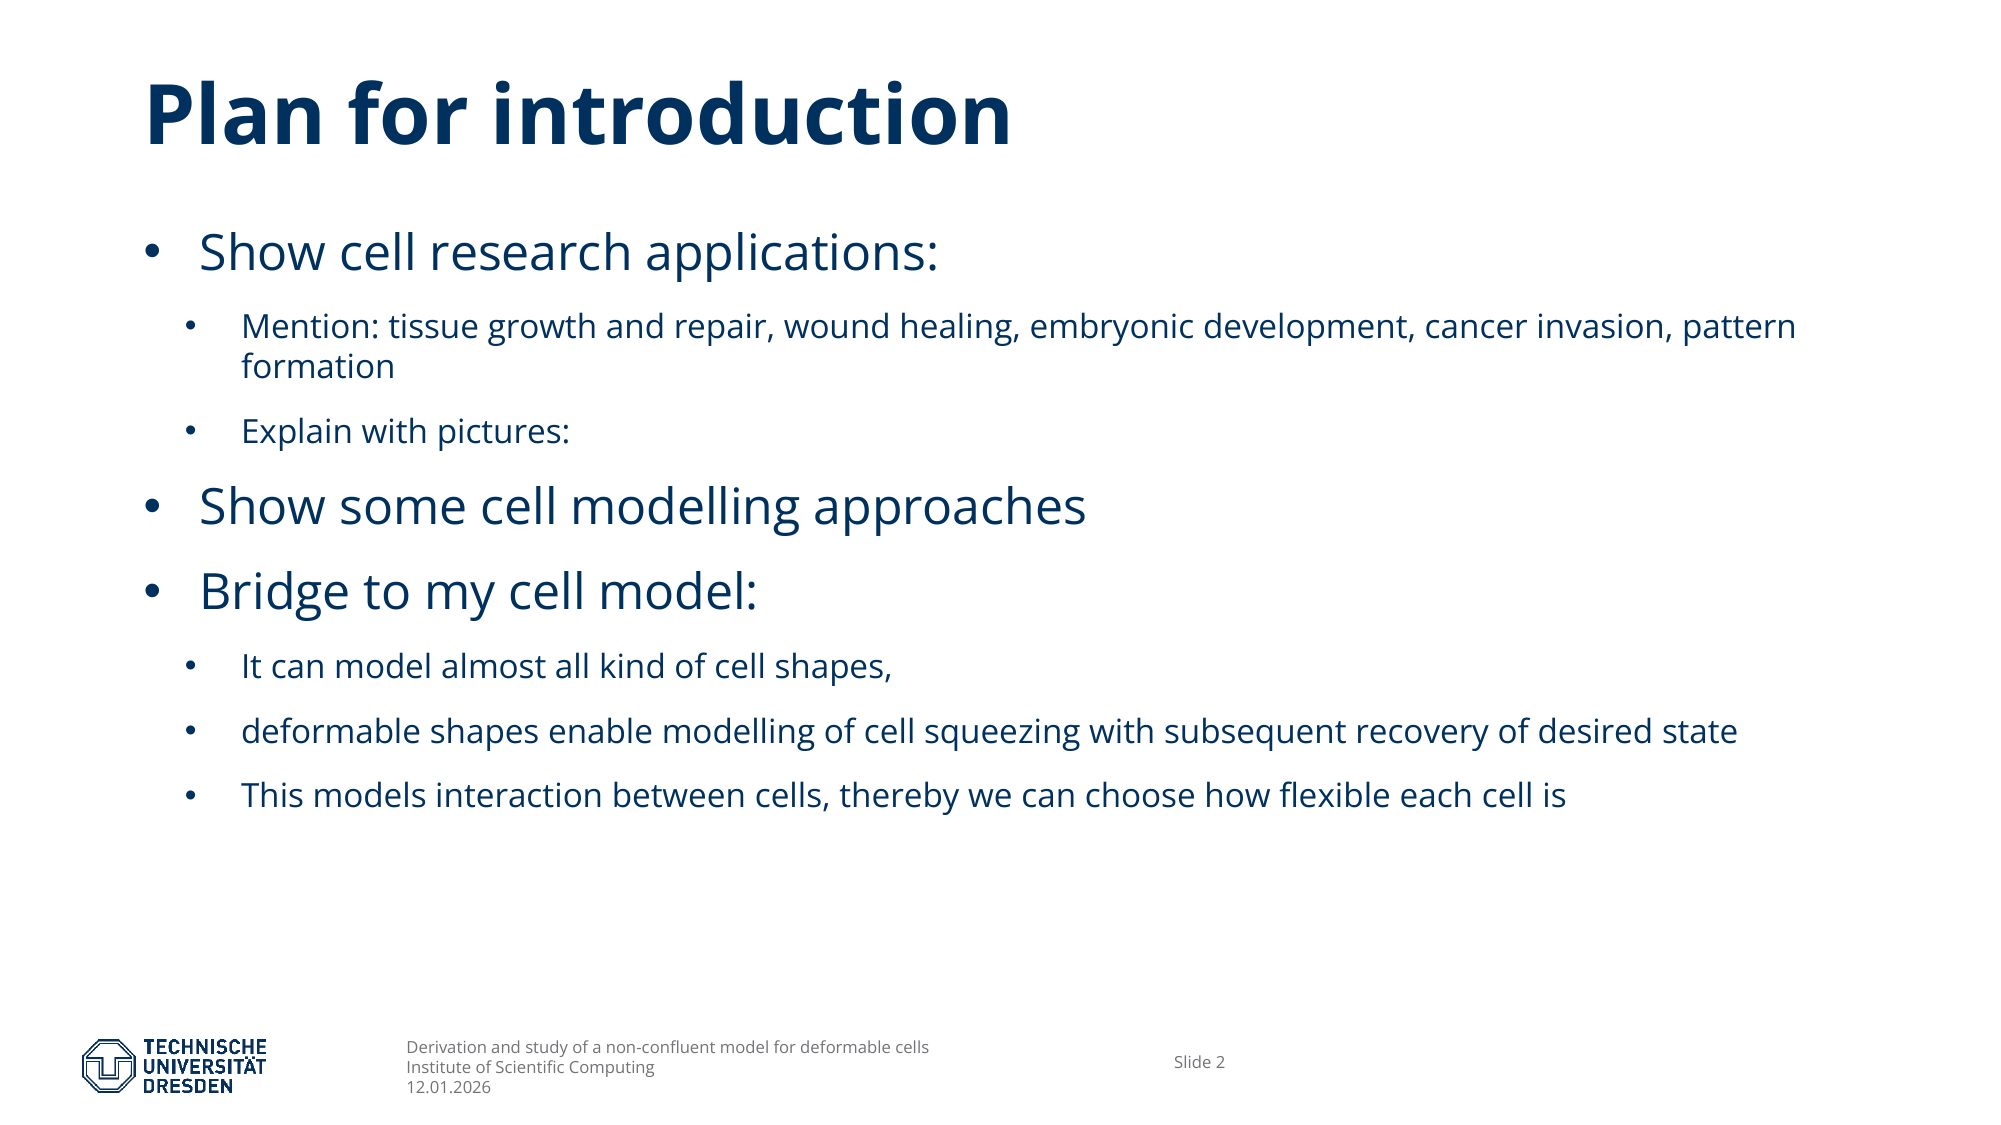

Plan for introduction
Show cell research applications:
Mention: tissue growth and repair, wound healing, embryonic development, cancer invasion, pattern formation
Explain with pictures:
Show some cell modelling approaches
Bridge to my cell model:
It can model almost all kind of cell shapes,
deformable shapes enable modelling of cell squeezing with subsequent recovery of desired state
This models interaction between cells, thereby we can choose how flexible each cell is
#